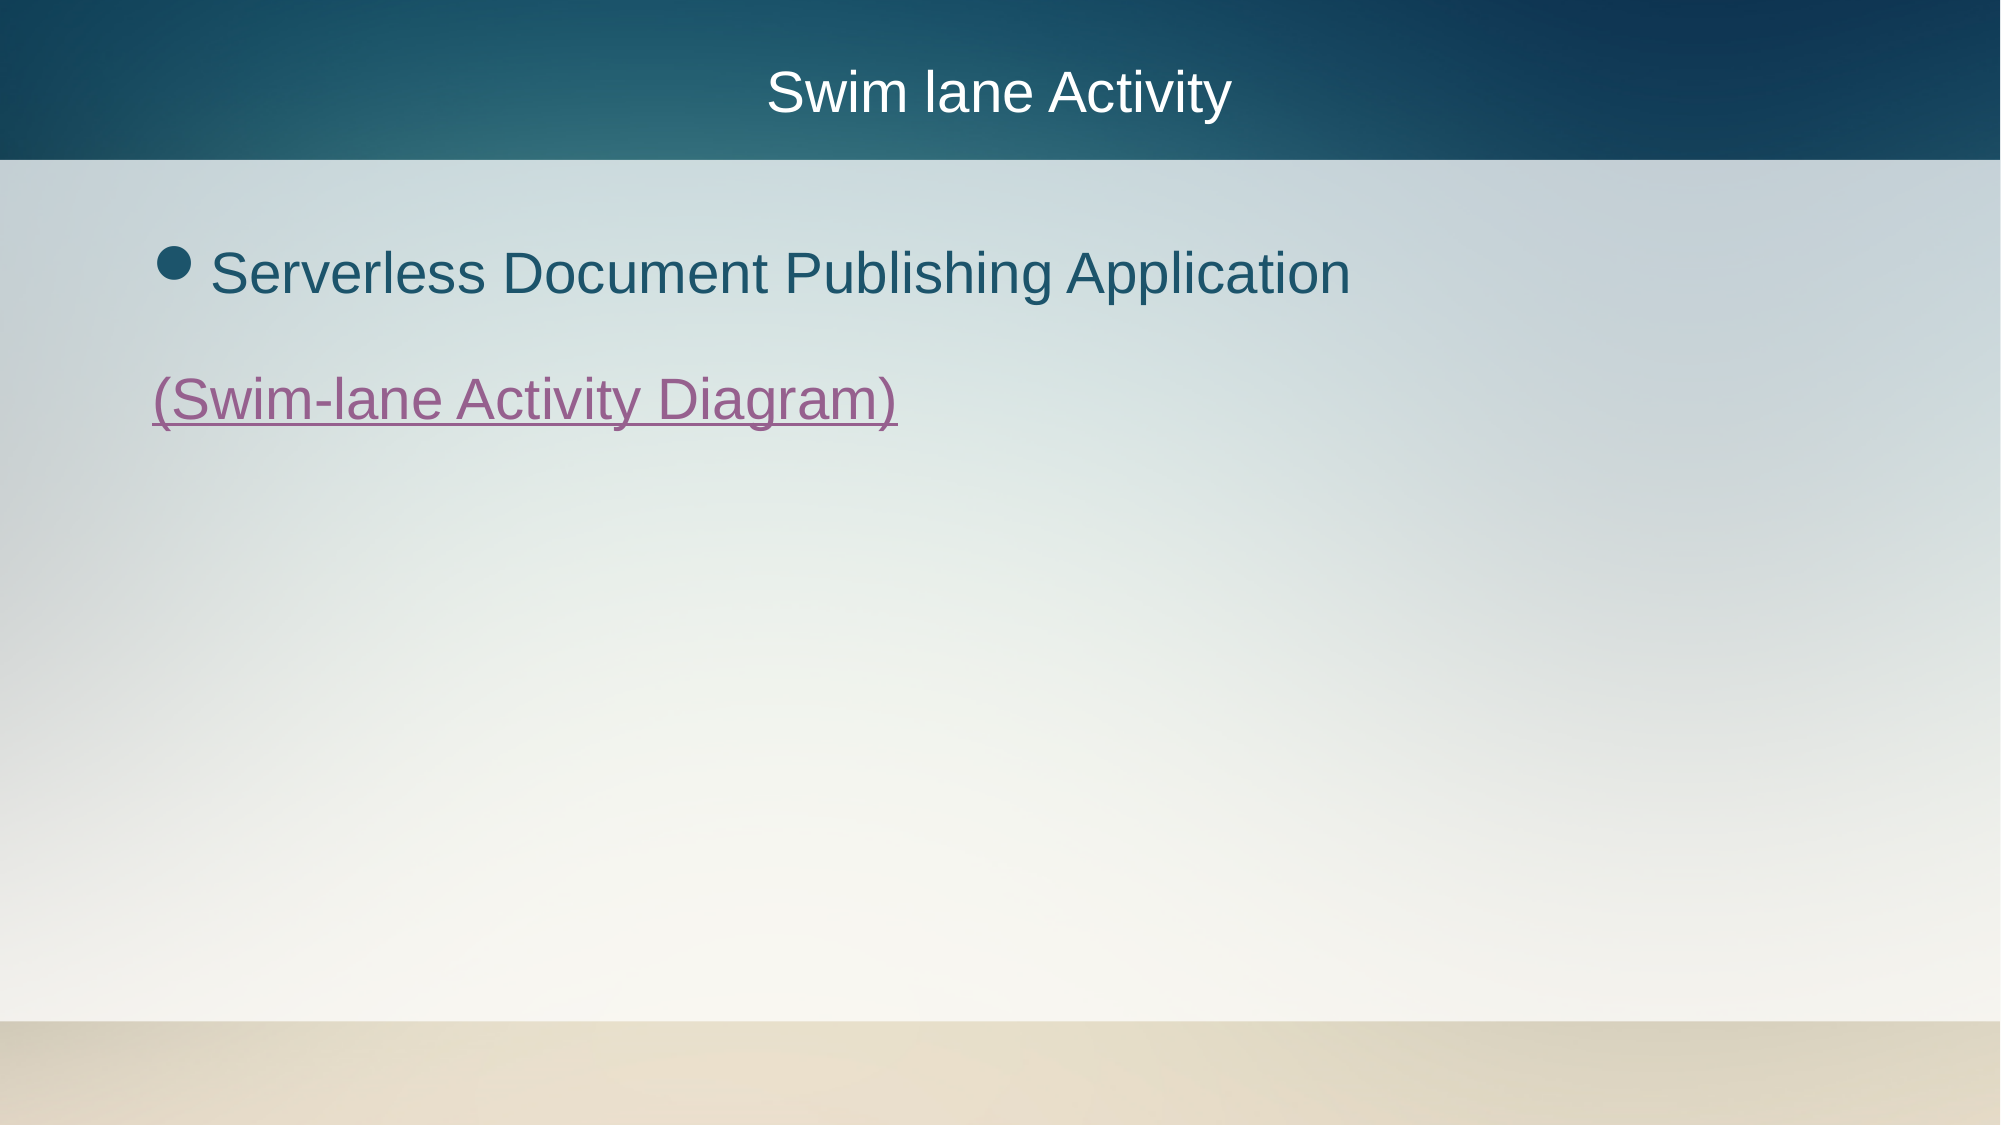

# Swim lane Activity
Serverless Document Publishing Application
(Swim-lane Activity Diagram)